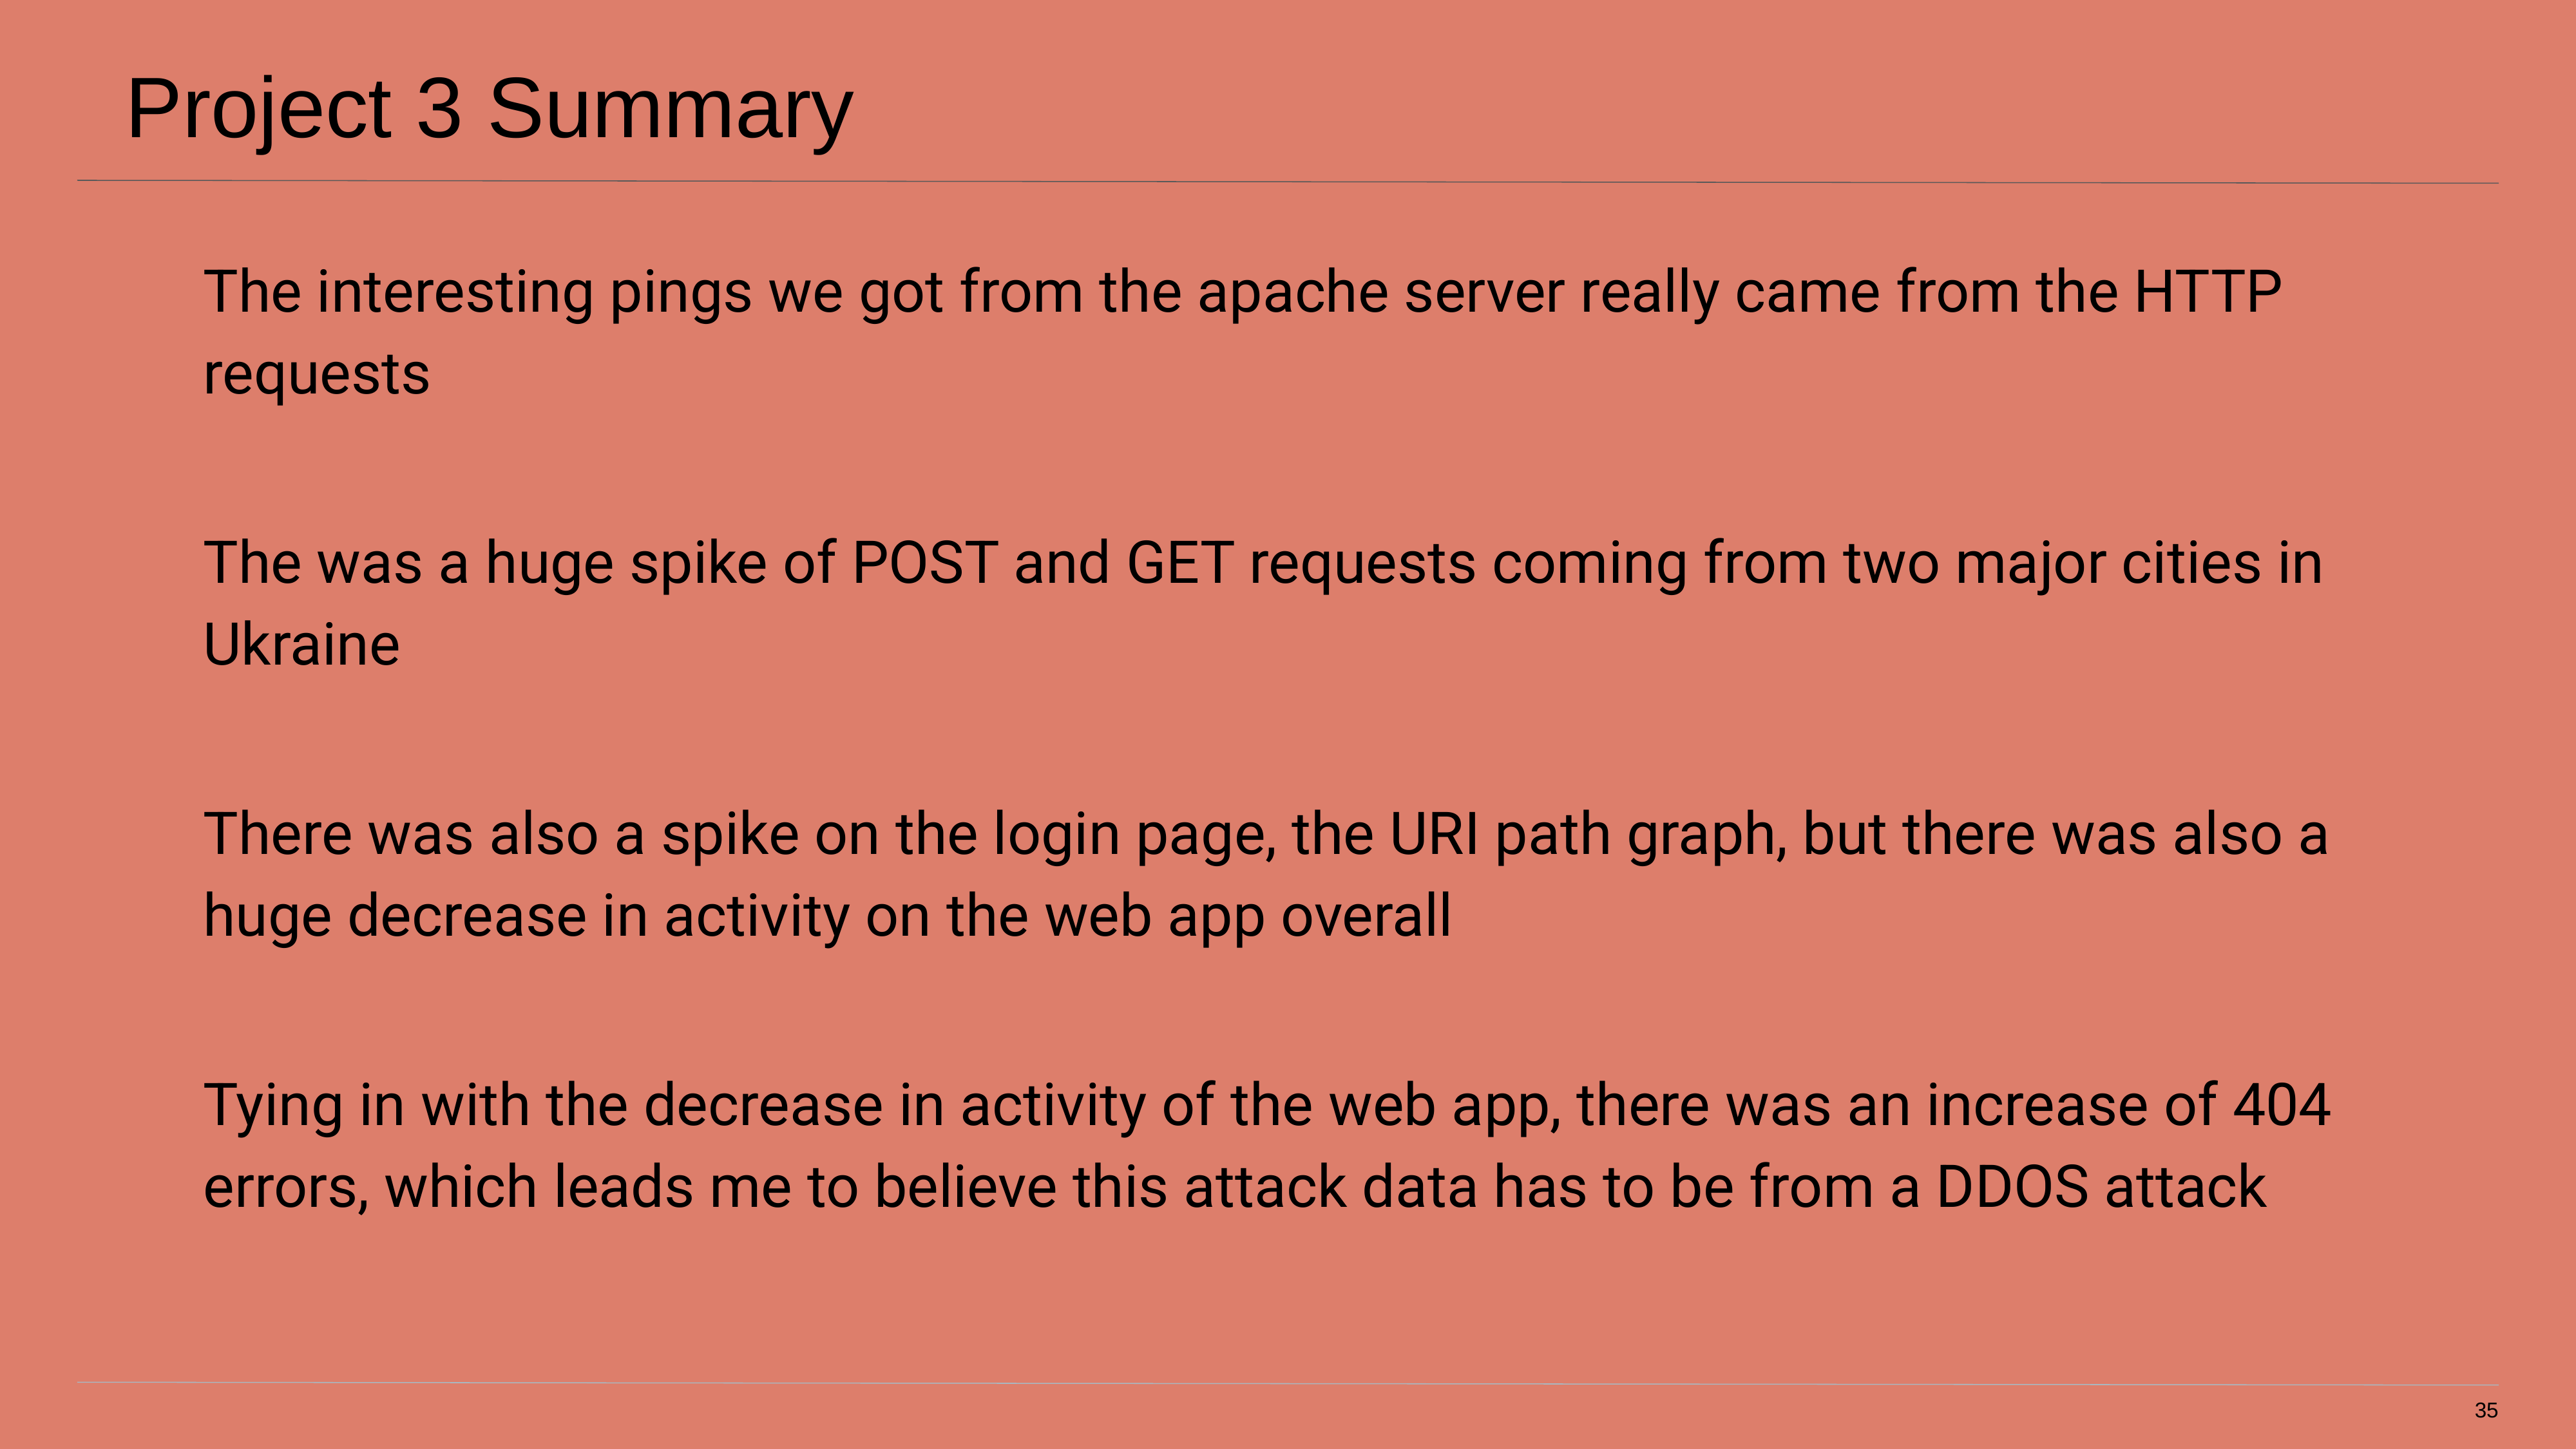

# Project 3 Summary
The interesting pings we got from the apache server really came from the HTTP requests

The was a huge spike of POST and GET requests coming from two major cities in Ukraine

There was also a spike on the login page, the URI path graph, but there was also a huge decrease in activity on the web app overall

Tying in with the decrease in activity of the web app, there was an increase of 404 errors, which leads me to believe this attack data has to be from a DDOS attack
35